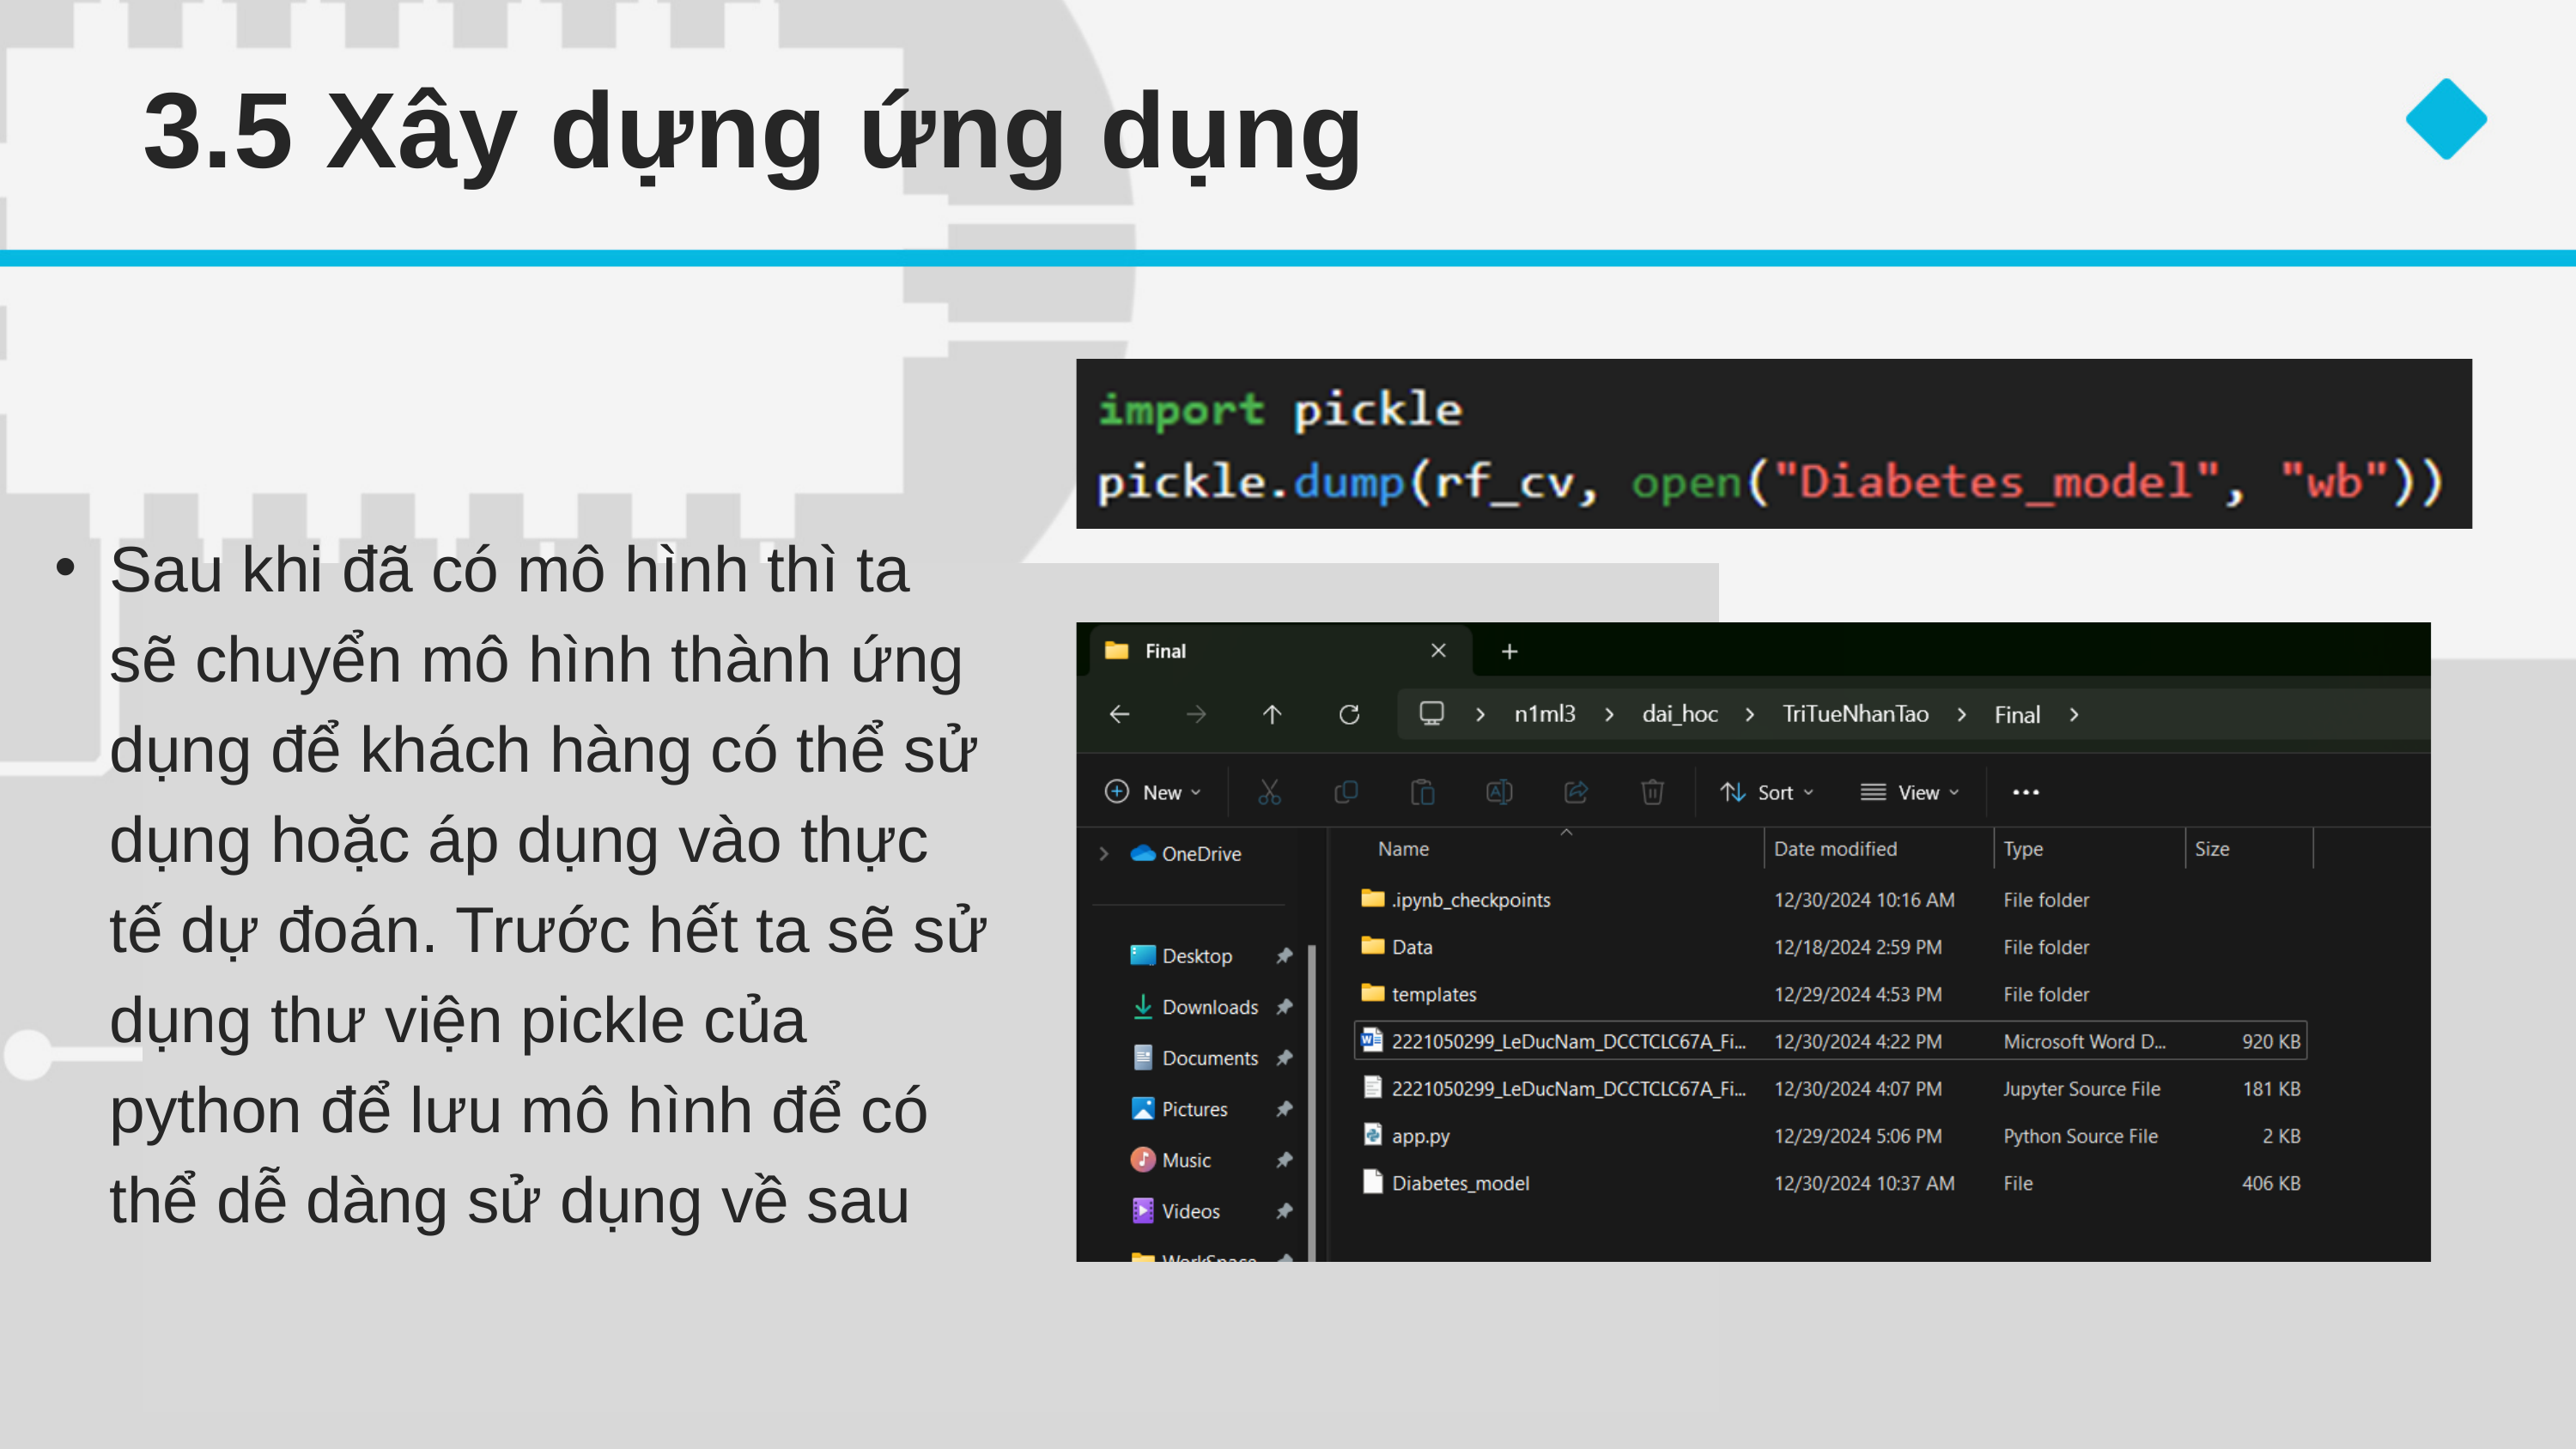

3.5 Xây dựng ứng dụng

Sau khi đã có mô hình thì ta sẽ chuyển mô hình thành ứng dụng để khách hàng có thể sử dụng hoặc áp dụng vào thực tế dự đoán. Trước hết ta sẽ sử dụng thư viện pickle của python để lưu mô hình để có thể dễ dàng sử dụng về sau